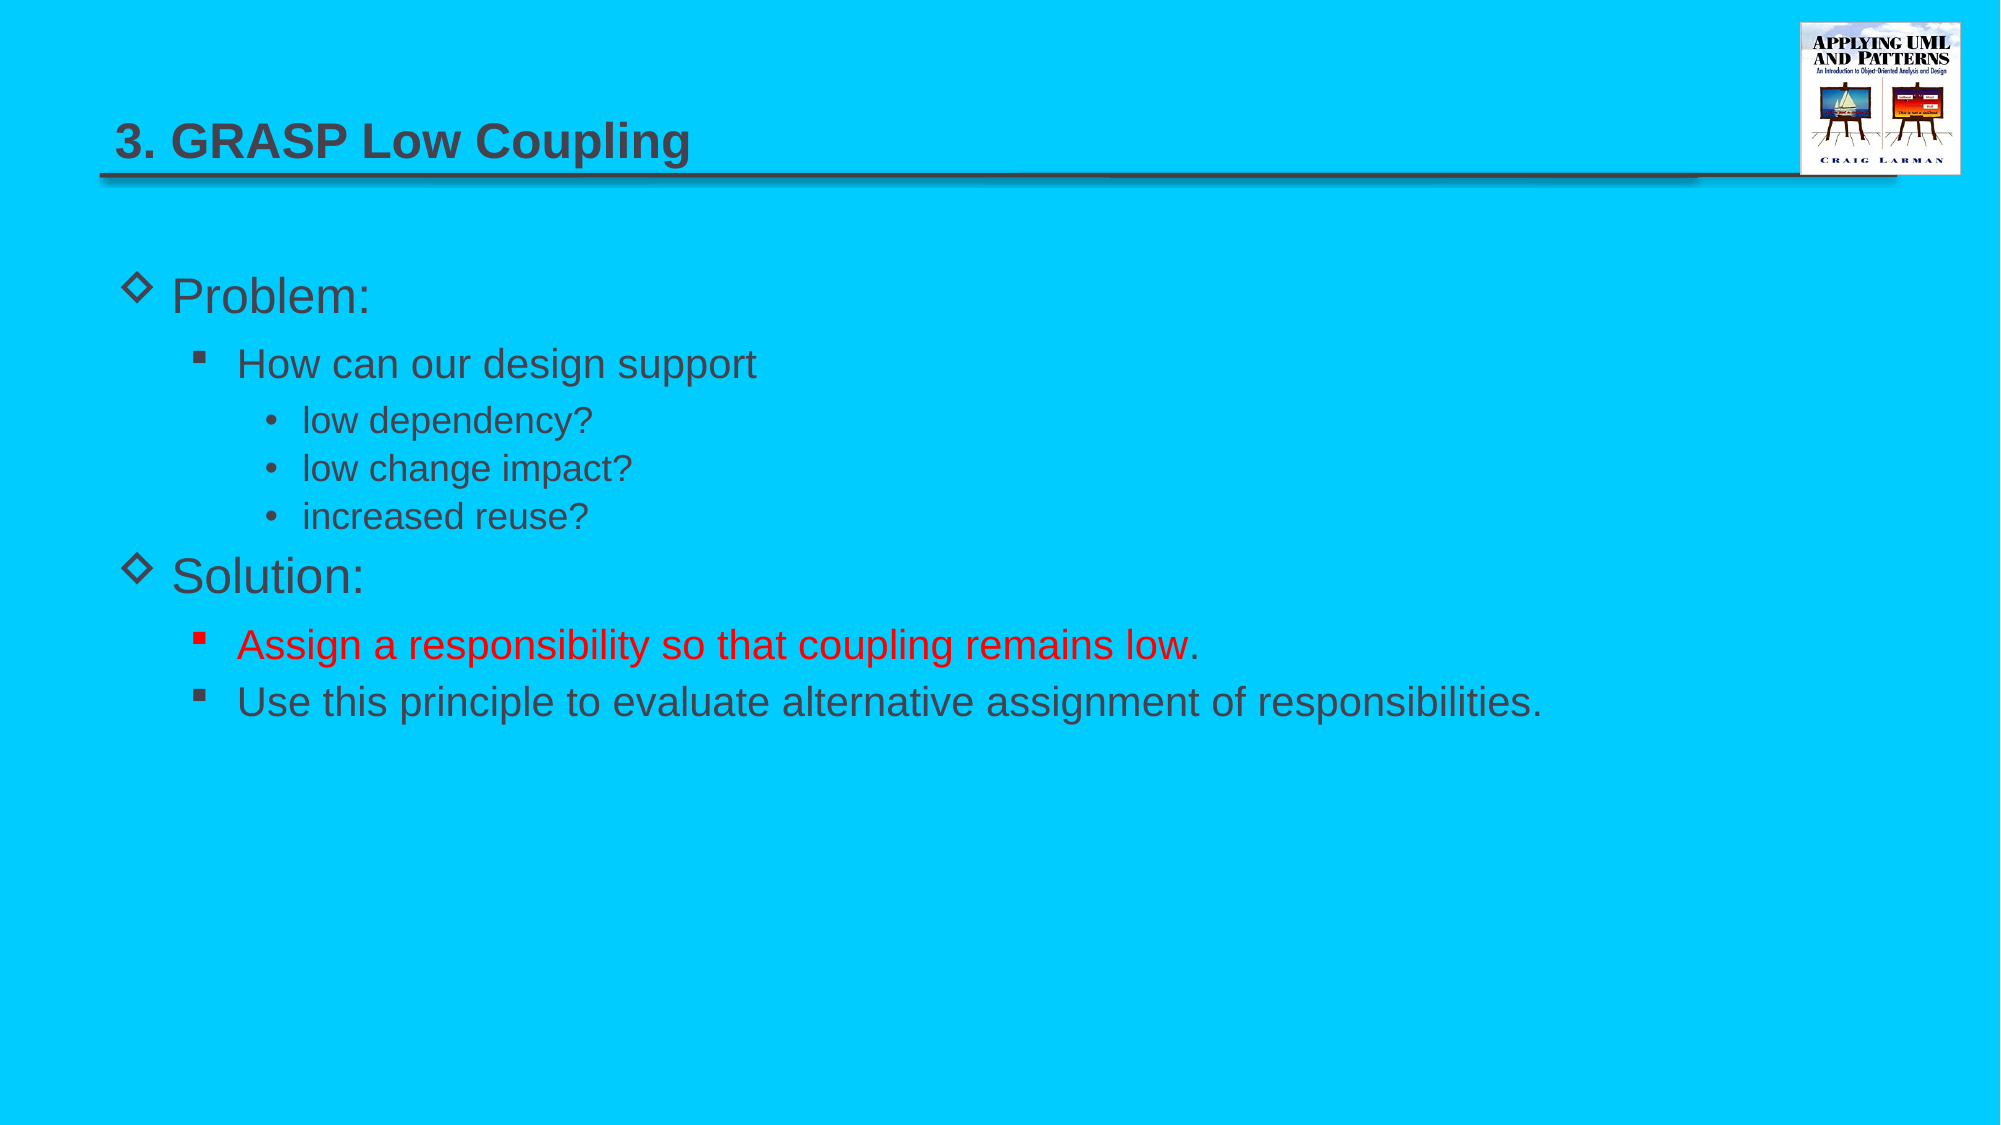

# 3. GRASP Low Coupling
Problem:
How can our design support
low dependency?
low change impact?
increased reuse?
Solution:
Assign a responsibility so that coupling remains low.
Use this principle to evaluate alternative assignment of responsibilities.